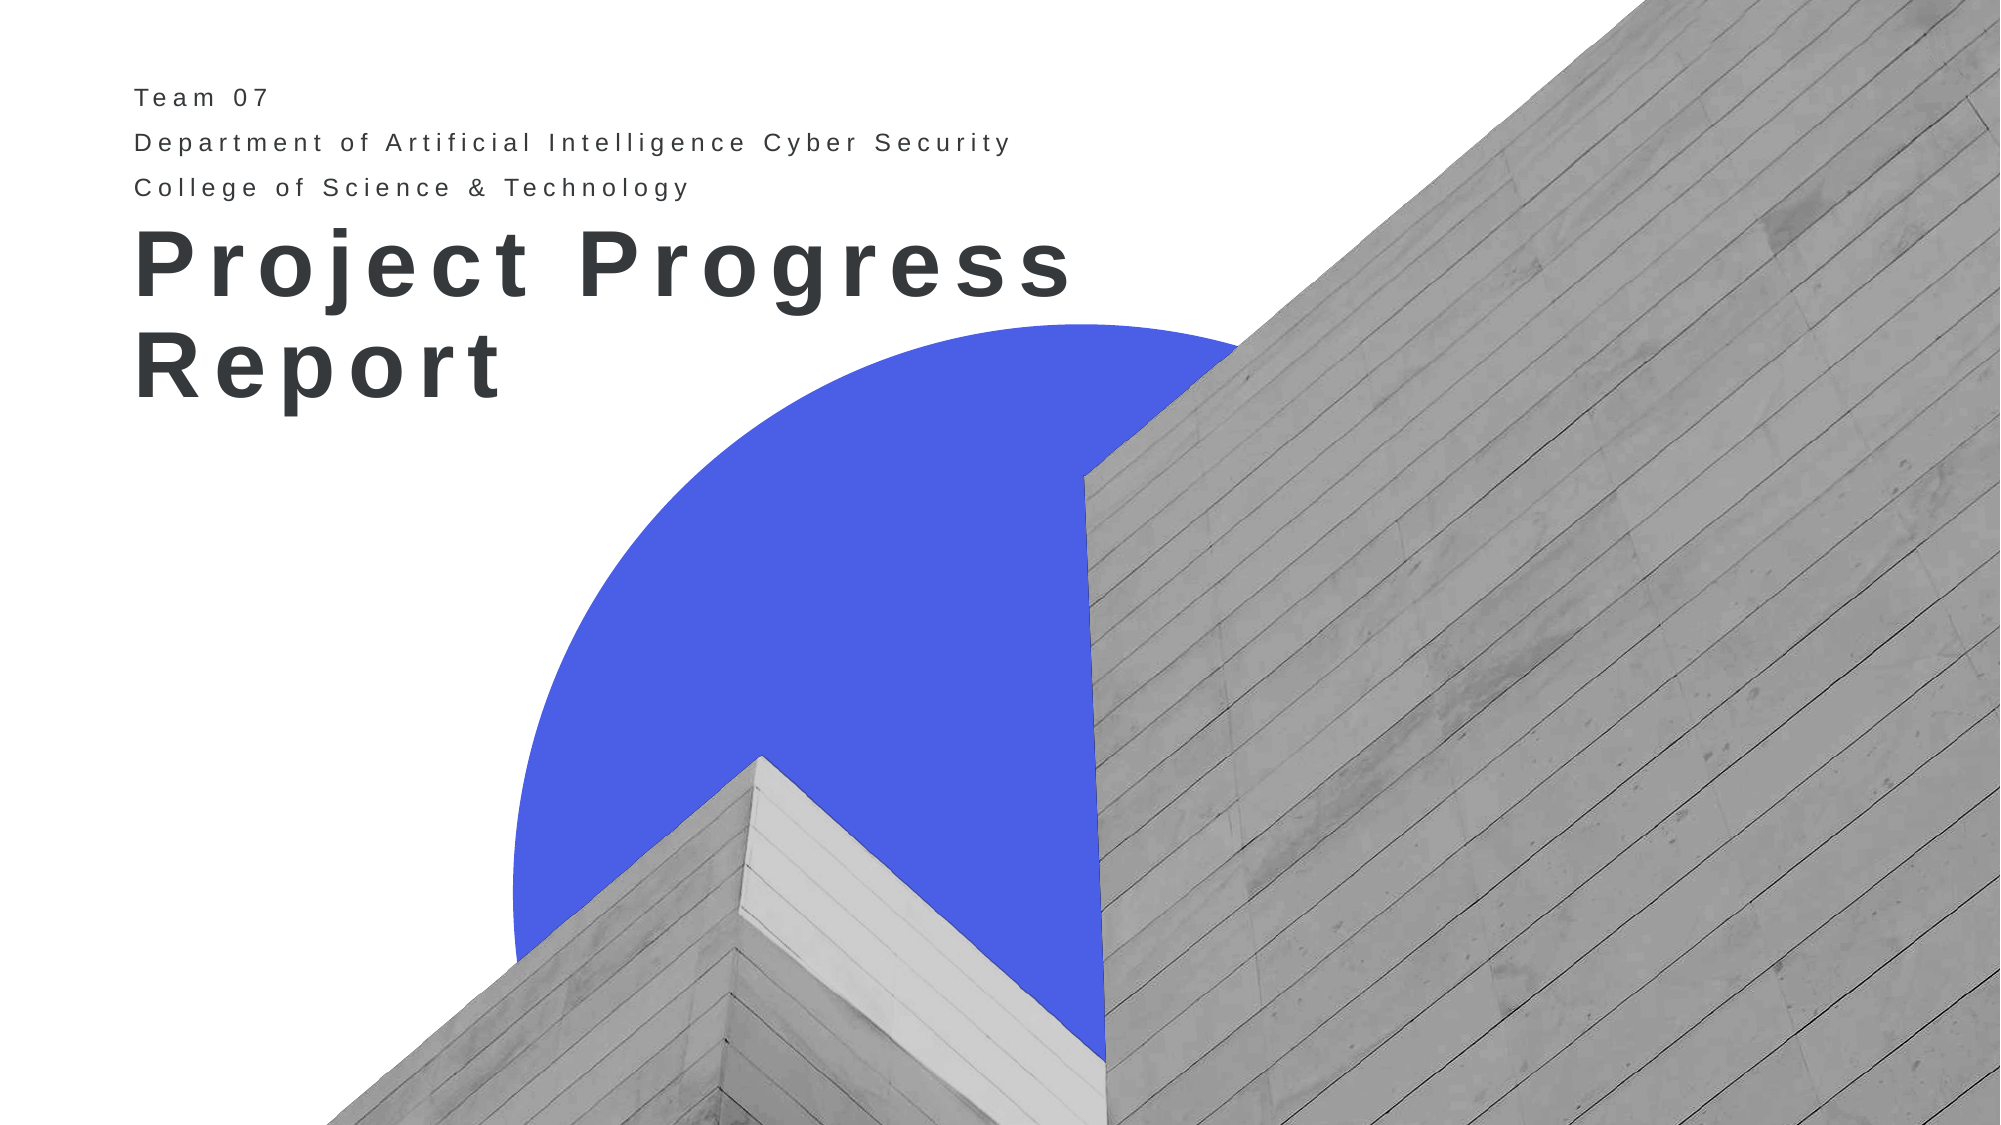

Team 07
Department of Artificial Intelligence Cyber Security
College of Science & Technology
# Project Progress Report